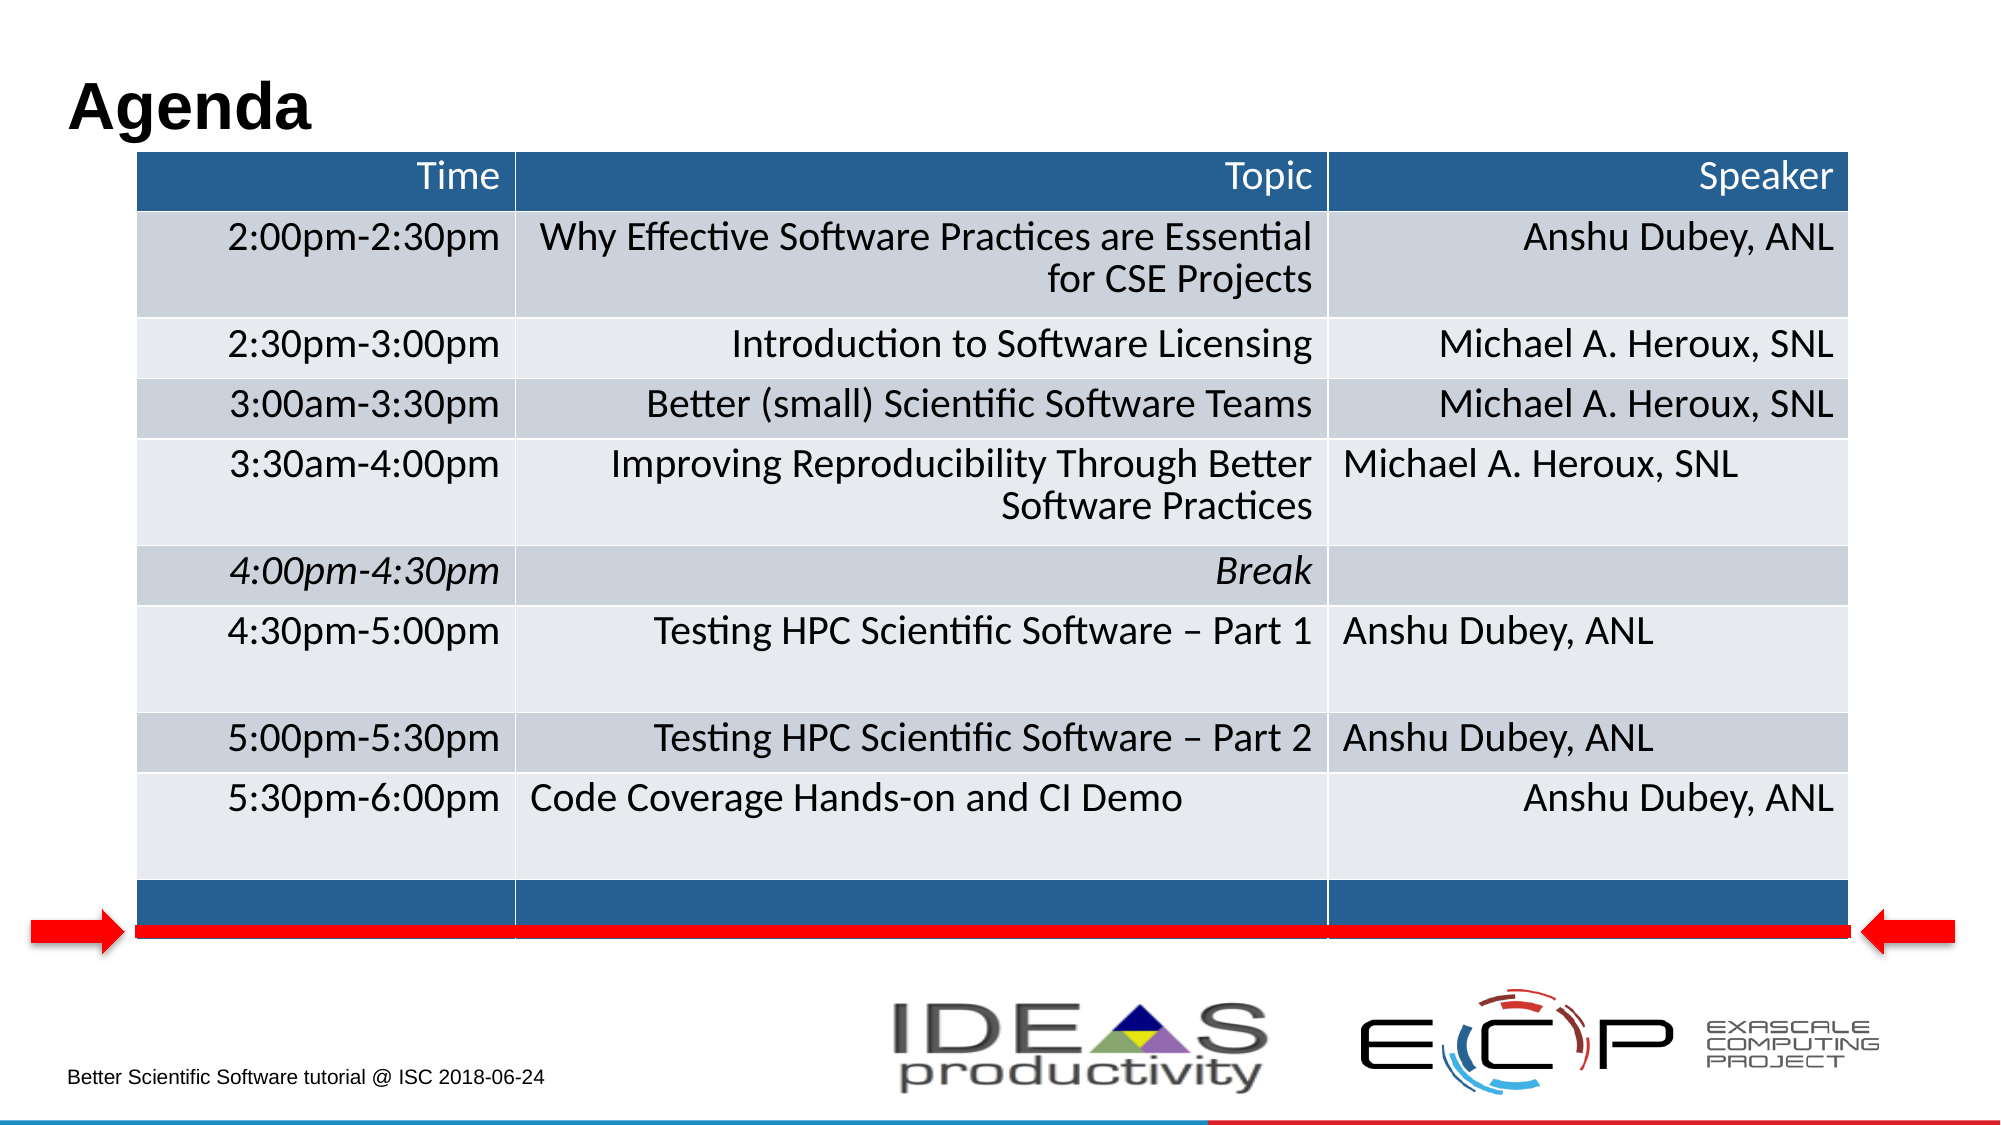

# Agenda
| Time | Topic | Speaker |
| --- | --- | --- |
| 2:00pm-2:30pm | Why Effective Software Practices are Essential for CSE Projects | Anshu Dubey, ANL |
| 2:30pm-3:00pm | Introduction to Software Licensing | Michael A. Heroux, SNL |
| 3:00am-3:30pm | Better (small) Scientific Software Teams | Michael A. Heroux, SNL |
| 3:30am-4:00pm | Improving Reproducibility Through Better Software Practices | Michael A. Heroux, SNL |
| 4:00pm-4:30pm | Break |  |
| 4:30pm-5:00pm | Testing HPC Scientific Software – Part 1 | Anshu Dubey, ANL |
| 5:00pm-5:30pm | Testing HPC Scientific Software – Part 2 | Anshu Dubey, ANL |
| 5:30pm-6:00pm | Code Coverage Hands-on and CI Demo | Anshu Dubey, ANL |
|  |  |  |